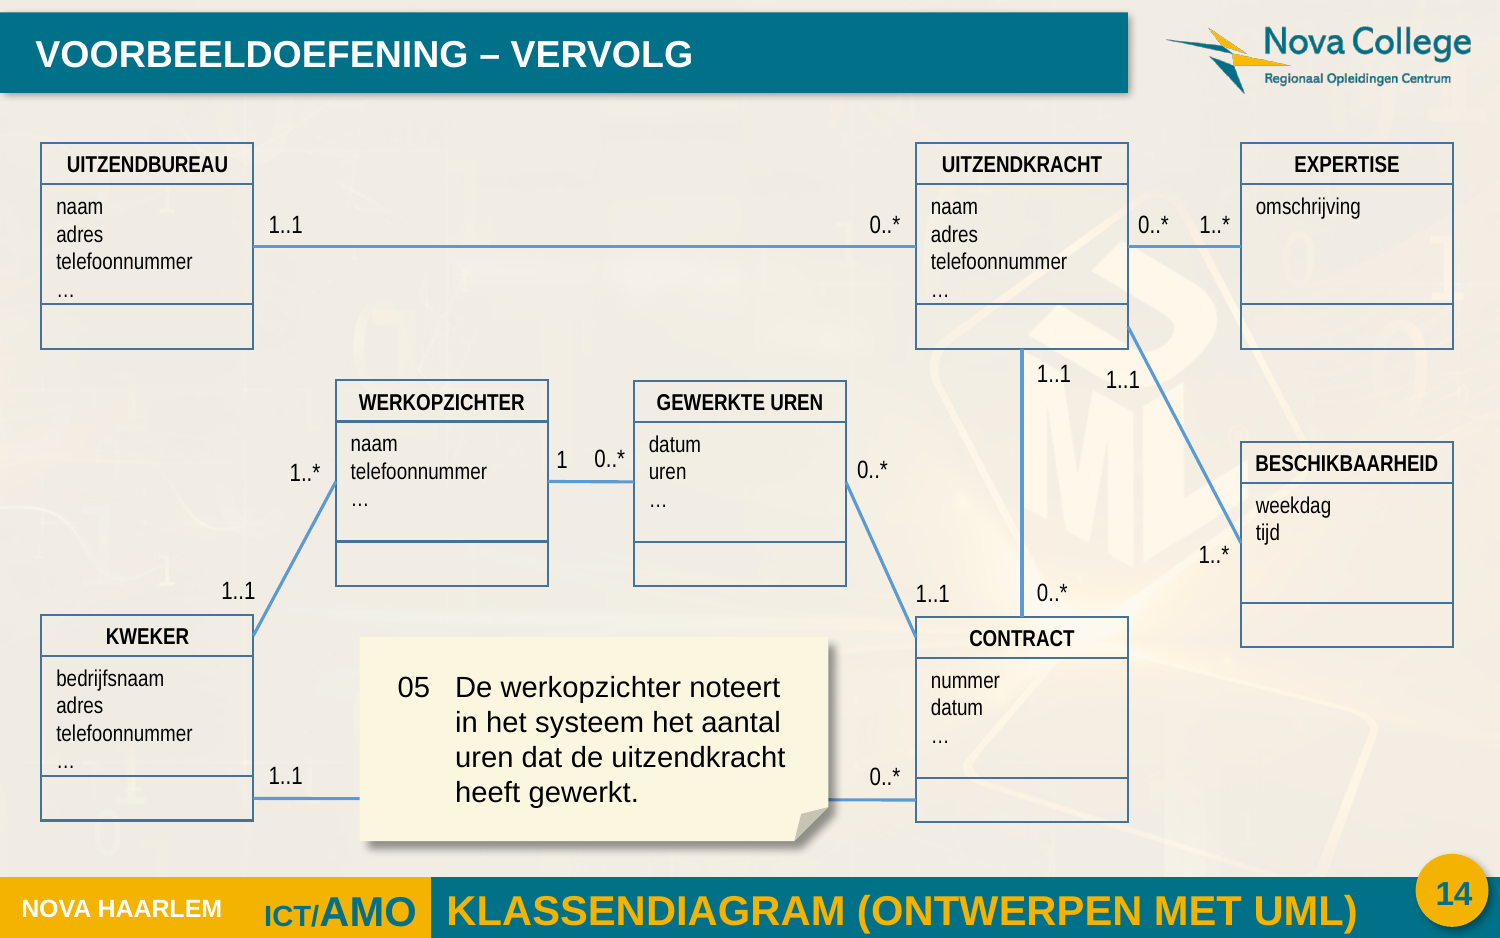

VOORBEELDOEFENING – VERVOLG
UITZENDBUREAU
naam
adres
telefoonnummer
…

UITZENDKRACHT
naam
adres
telefoonnummer
…

EXPERTISE
omschrijving

1..1
0..*
0..*
1..*
1..1
1..1
WERKOPZICHTER
naam
telefoonnummer
…

GEWERKTE UREN
datum
uren
…

0..*
1
BESCHIKBAARHEID
weekdag
tijd

0..*
1..*
1..*
1..1
0..*
1..1
KWEKER
bedrijfsnaam
adres
telefoonnummer
…

CONTRACT
nummer
datum
…

05	De werkopzichter noteert in het systeem het aantal uren dat de uitzendkracht heeft gewerkt.
1..1
0..*